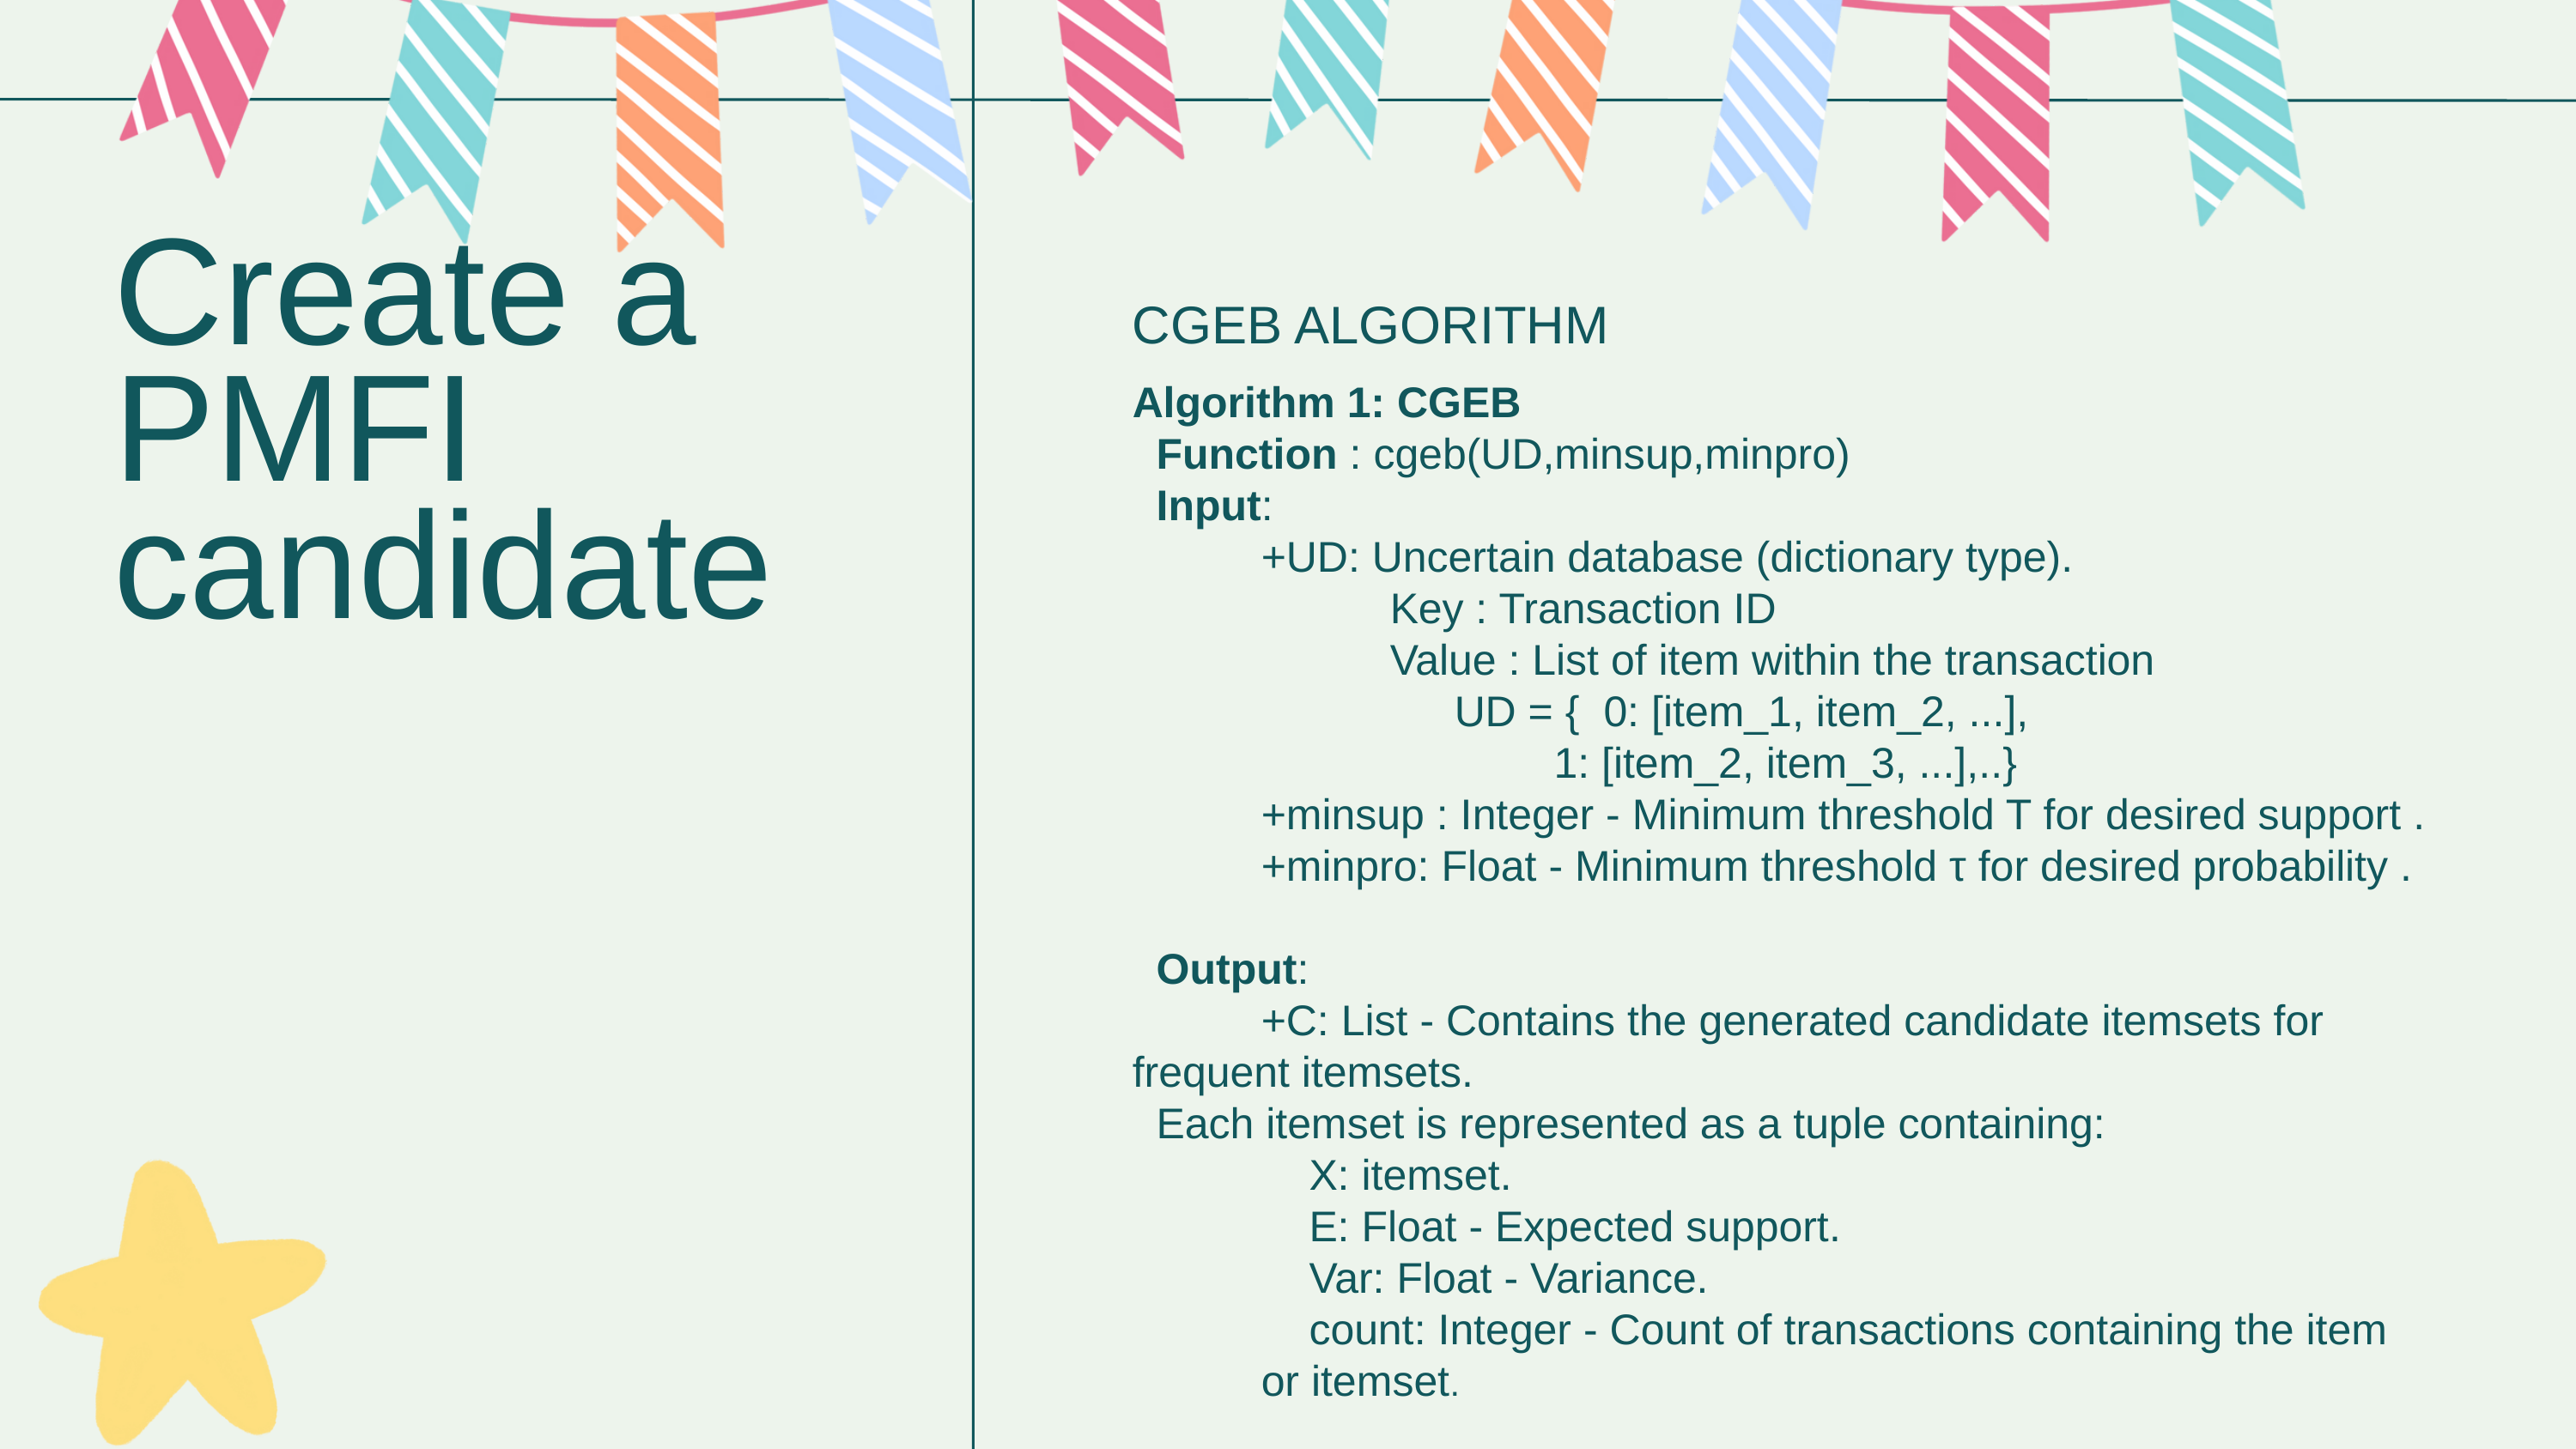

Create a PMFI candidate
CGEB ALGORITHM
Algorithm 1: CGEB
  Function : cgeb(UD,minsup,minpro)
  Input:
  	+UD: Uncertain database (dictionary type).
    	Key : Transaction ID
    	Value : List of item within the transaction
    	UD = {  0: [item_1, item_2, ...],
                   1: [item_2, item_3, ...],..}
  	+minsup : Integer - Minimum threshold T for desired support .
  	+minpro: Float - Minimum threshold τ for desired probability .

  Output:
  	+C: List - Contains the generated candidate itemsets for frequent itemsets.
  Each itemset is represented as a tuple containing:
    X: itemset.
    E: Float - Expected support.
    Var: Float - Variance.
    count: Integer - Count of transactions containing the item or itemset.